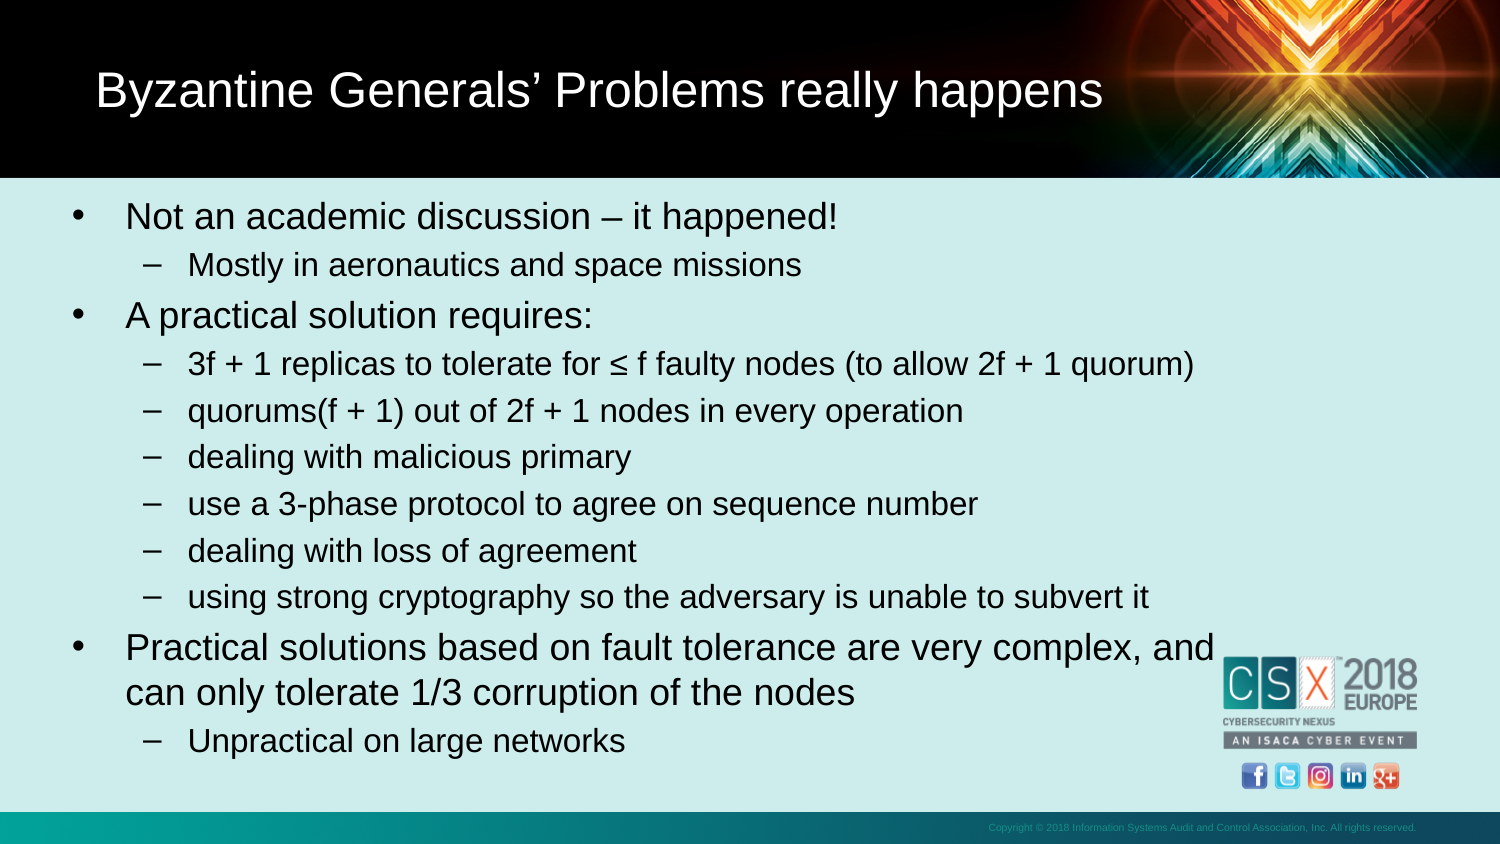

Byzantine Generals’ Problems really happens
Not an academic discussion – it happened!
Mostly in aeronautics and space missions
A practical solution requires:
3f + 1 replicas to tolerate for ≤ f faulty nodes (to allow 2f + 1 quorum)
quorums(f + 1) out of 2f + 1 nodes in every operation
dealing with malicious primary
use a 3-phase protocol to agree on sequence number
dealing with loss of agreement
using strong cryptography so the adversary is unable to subvert it
Practical solutions based on fault tolerance are very complex, and can only tolerate 1/3 corruption of the nodes
Unpractical on large networks